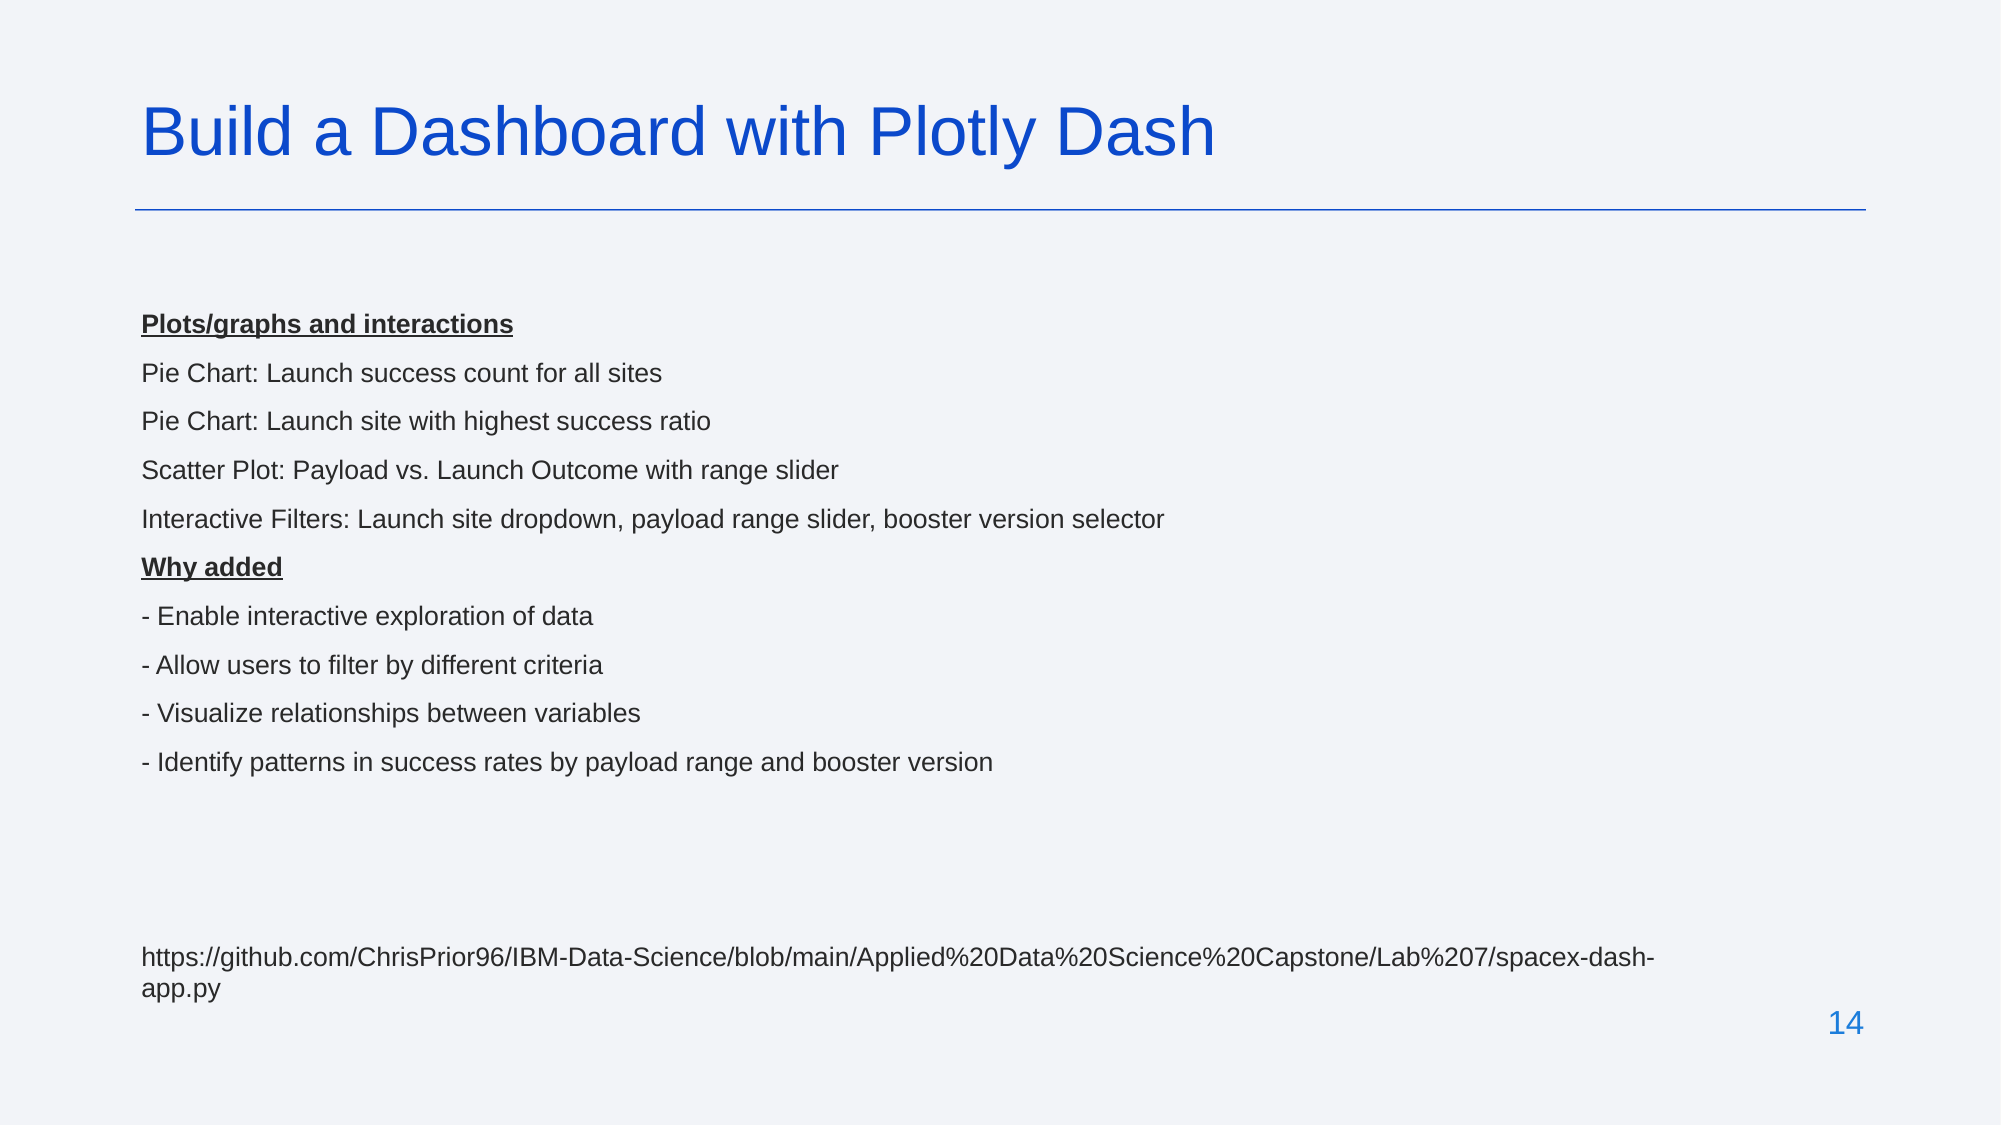

Build a Dashboard with Plotly Dash
Plots/graphs and interactions
Pie Chart: Launch success count for all sites
Pie Chart: Launch site with highest success ratio
Scatter Plot: Payload vs. Launch Outcome with range slider
Interactive Filters: Launch site dropdown, payload range slider, booster version selector
Why added
- Enable interactive exploration of data
- Allow users to filter by different criteria
- Visualize relationships between variables
- Identify patterns in success rates by payload range and booster version

https://github.com/ChrisPrior96/IBM-Data-Science/blob/main/Applied%20Data%20Science%20Capstone/Lab%207/spacex-dash-app.py
14